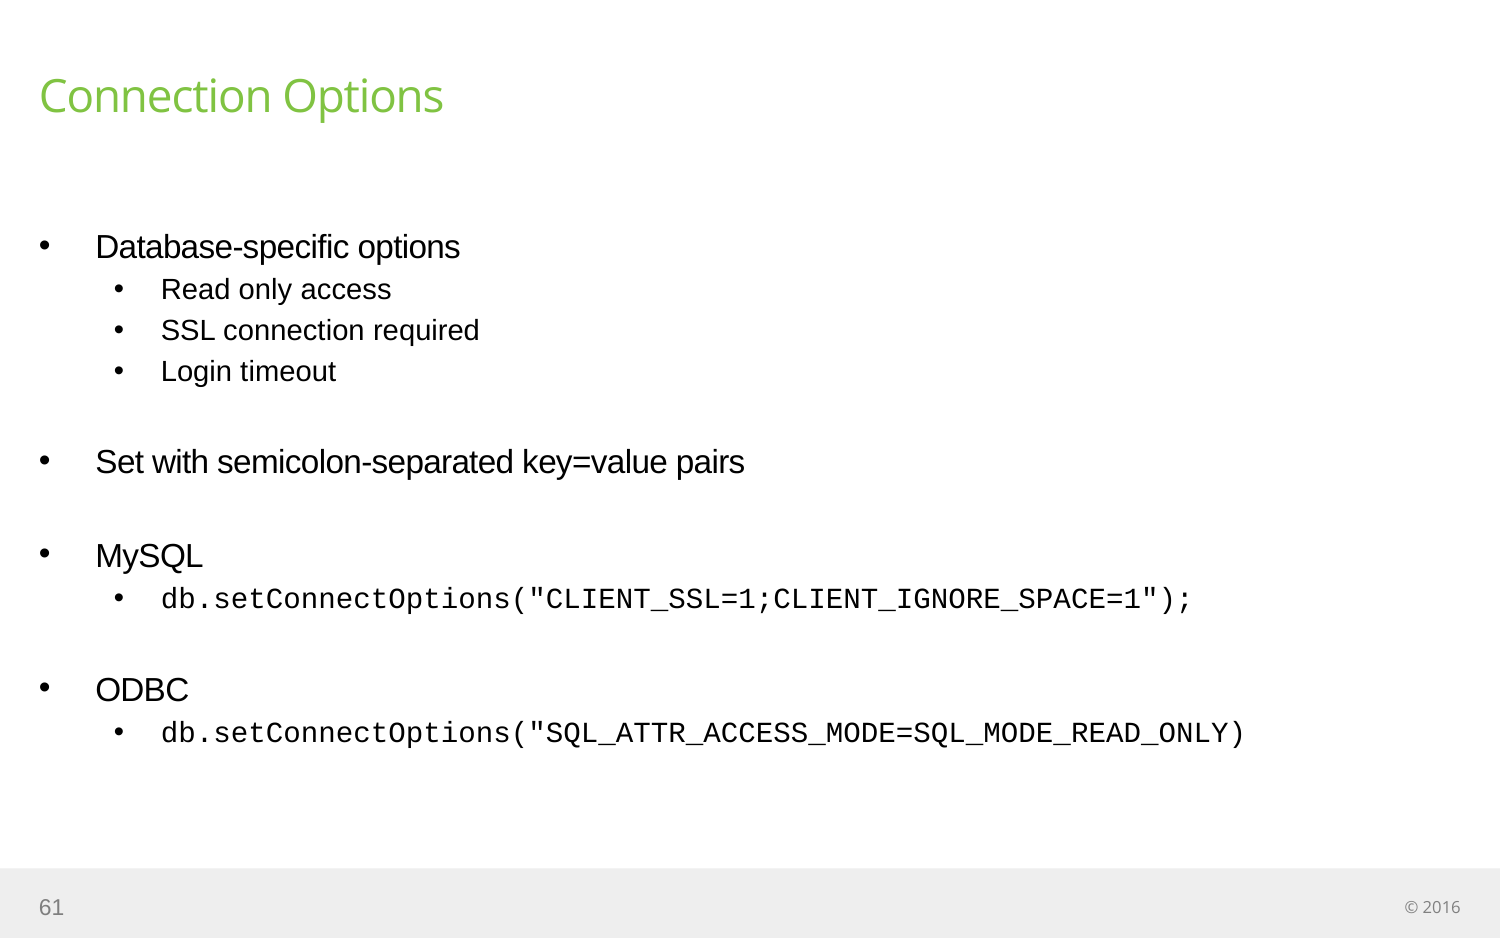

# Connection Options
Database-specific options
Read only access
SSL connection required
Login timeout

Set with semicolon-separated key=value pairs

MySQL
db.setConnectOptions("CLIENT_SSL=1;CLIENT_IGNORE_SPACE=1");

ODBC
db.setConnectOptions("SQL_ATTR_ACCESS_MODE=SQL_MODE_READ_ONLY)

61
© 2016